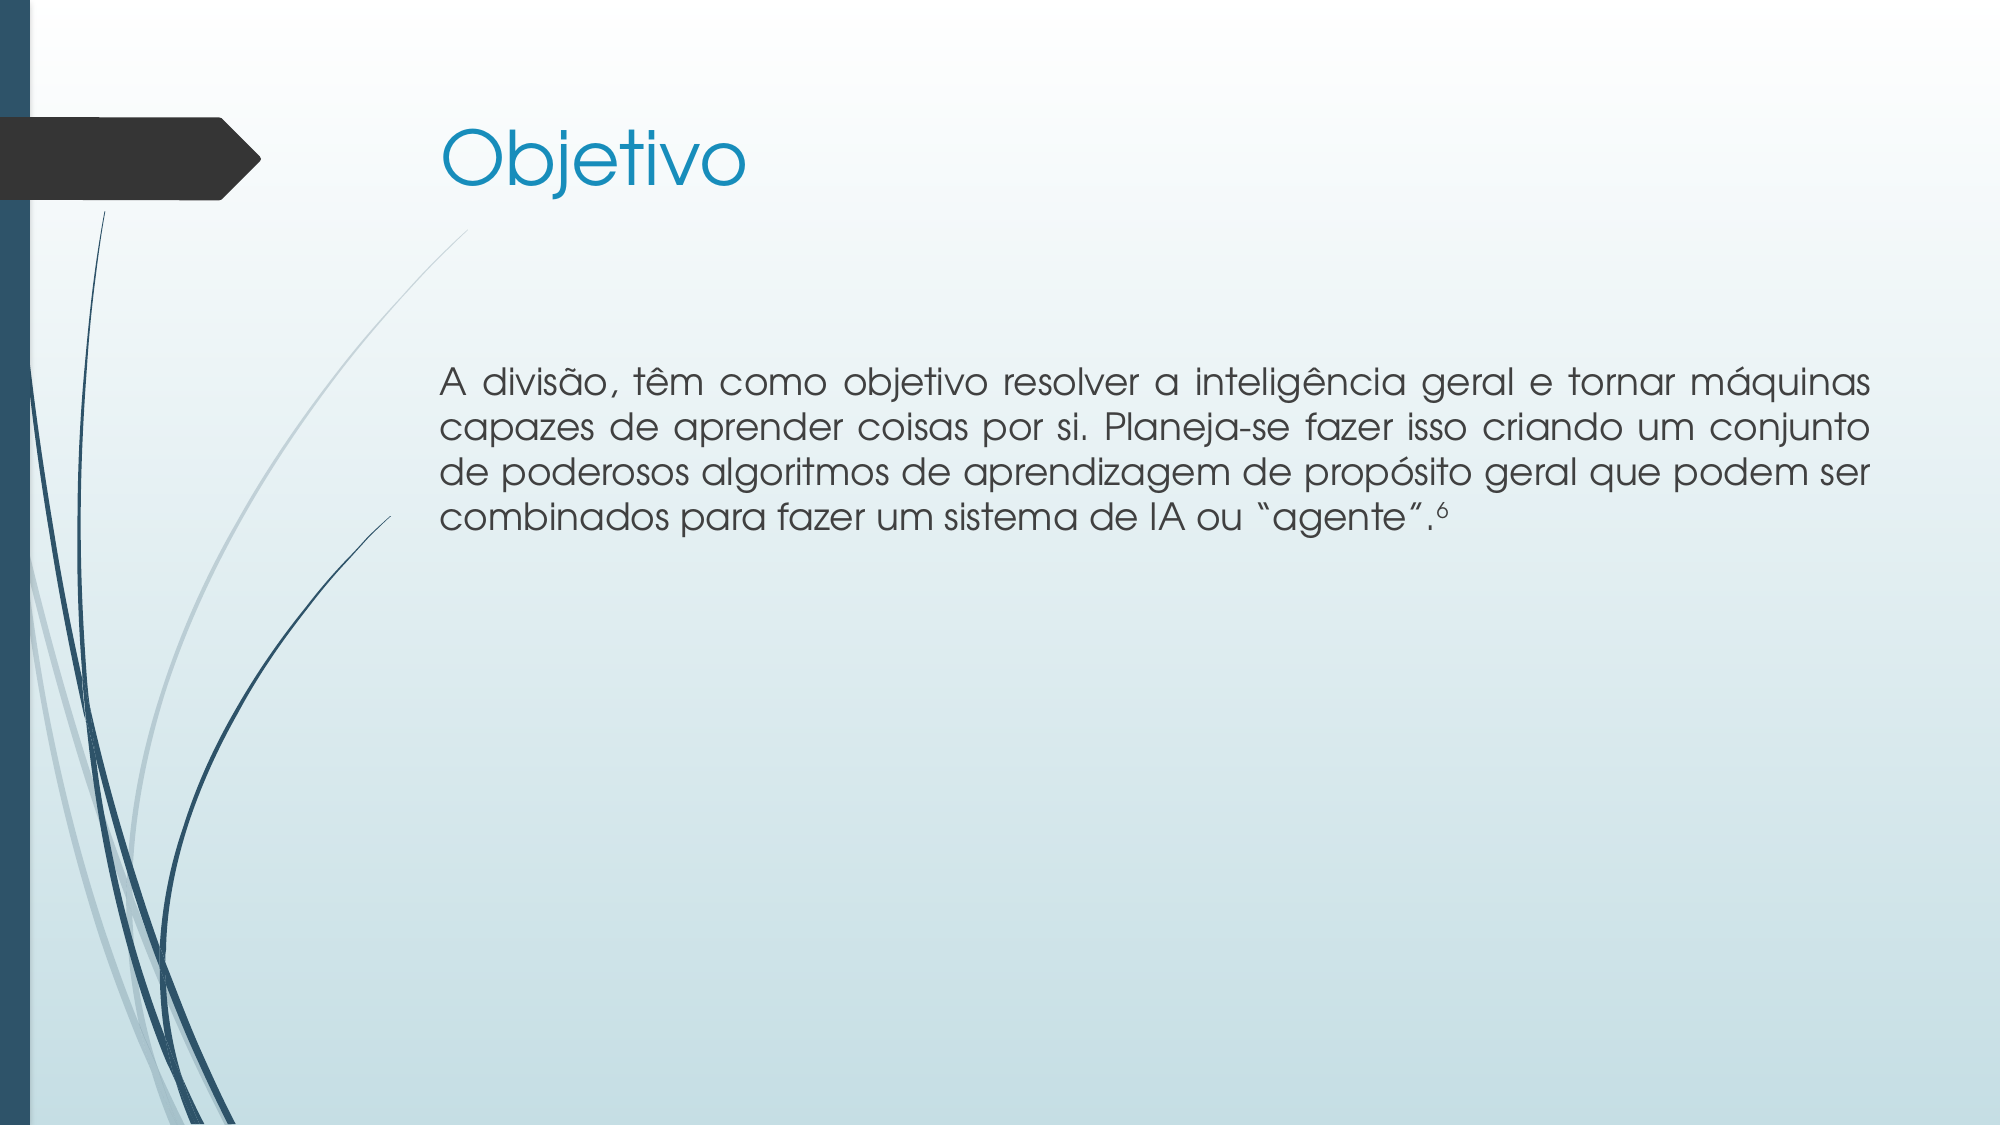

# Objetivo
A divisão, têm como objetivo resolver a inteligência geral e tornar máquinas capazes de aprender coisas por si. Planeja-se fazer isso criando um conjunto de poderosos algoritmos de aprendizagem de propósito geral que podem ser combinados para fazer um sistema de IA ou “agente”.6